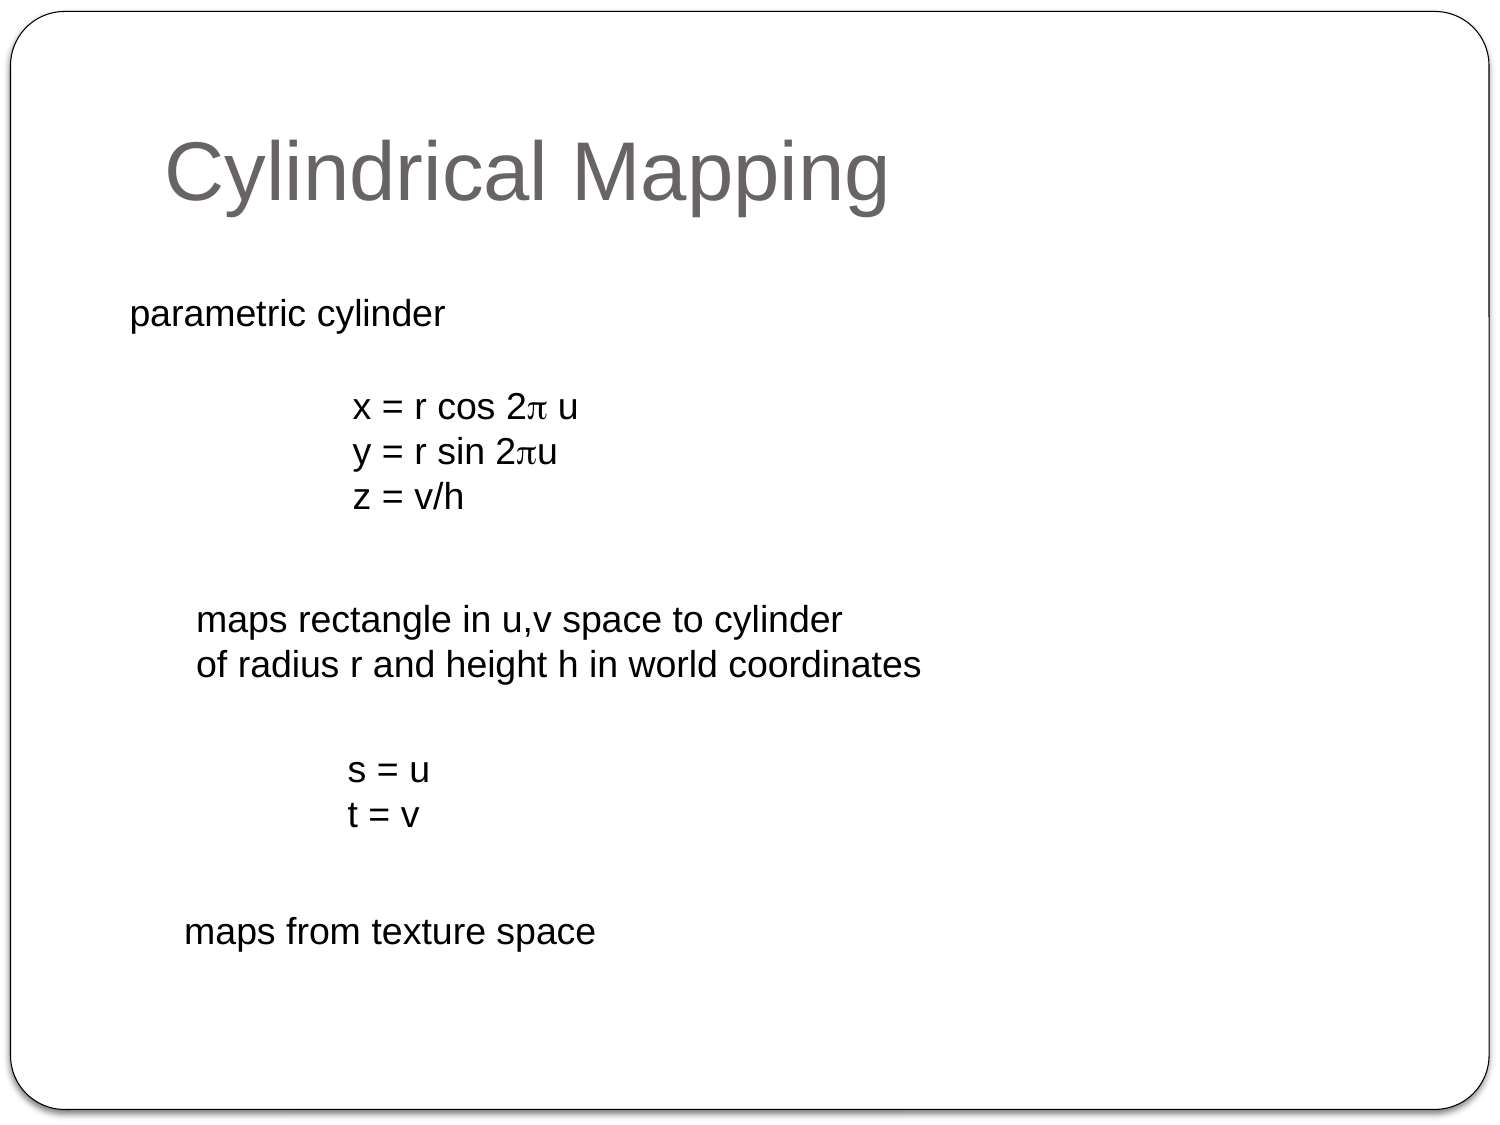

# Cylindrical Mapping
parametric cylinder
x = r cos 2π u
y = r sin 2πu
z = v/h
maps rectangle in u,v space to cylinder
of radius r and height h in world coordinates
s = u
t = v
maps from texture space